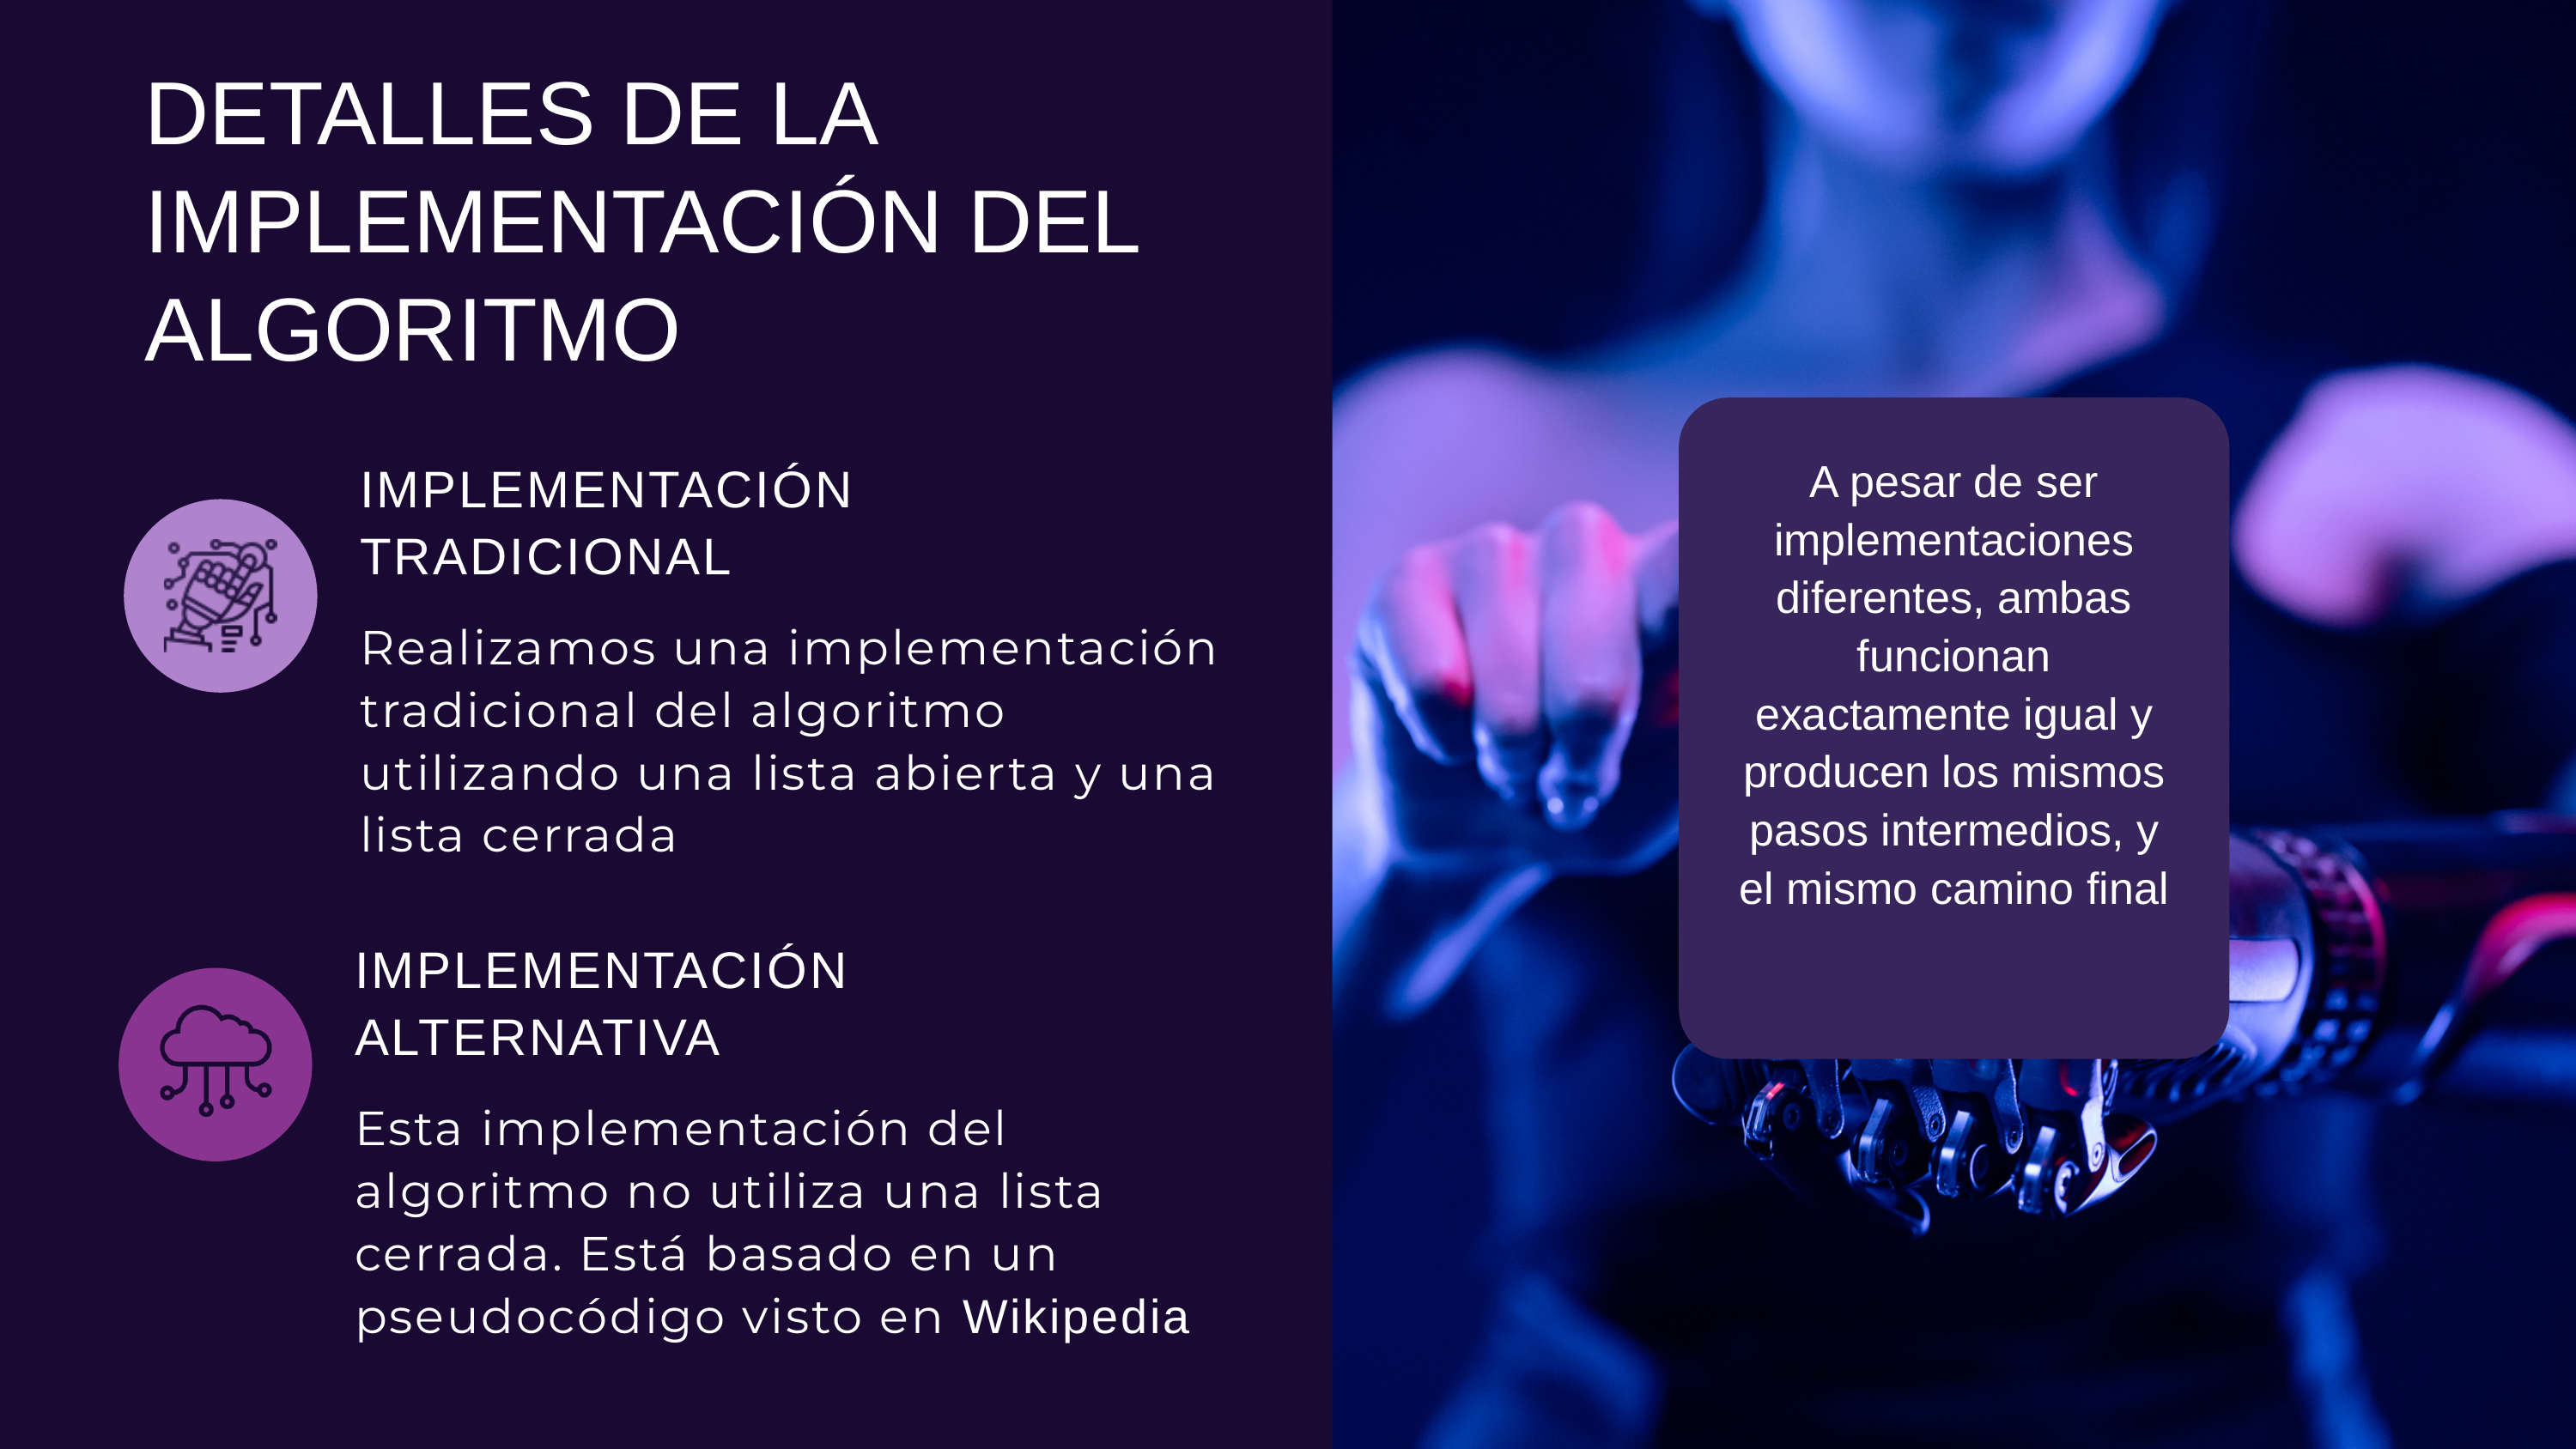

DETALLES DE LA IMPLEMENTACIÓN DEL ALGORITMO

A pesar de ser implementaciones diferentes, ambas funcionan exactamente igual y producen los mismos pasos intermedios, y el mismo camino final
IMPLEMENTACIÓN TRADICIONAL

Realizamos una implementación tradicional del algoritmo utilizando una lista abierta y una lista cerrada
IMPLEMENTACIÓN ALTERNATIVA

Esta implementación del algoritmo no utiliza una lista cerrada. Está basado en un pseudocódigo visto en Wikipedia